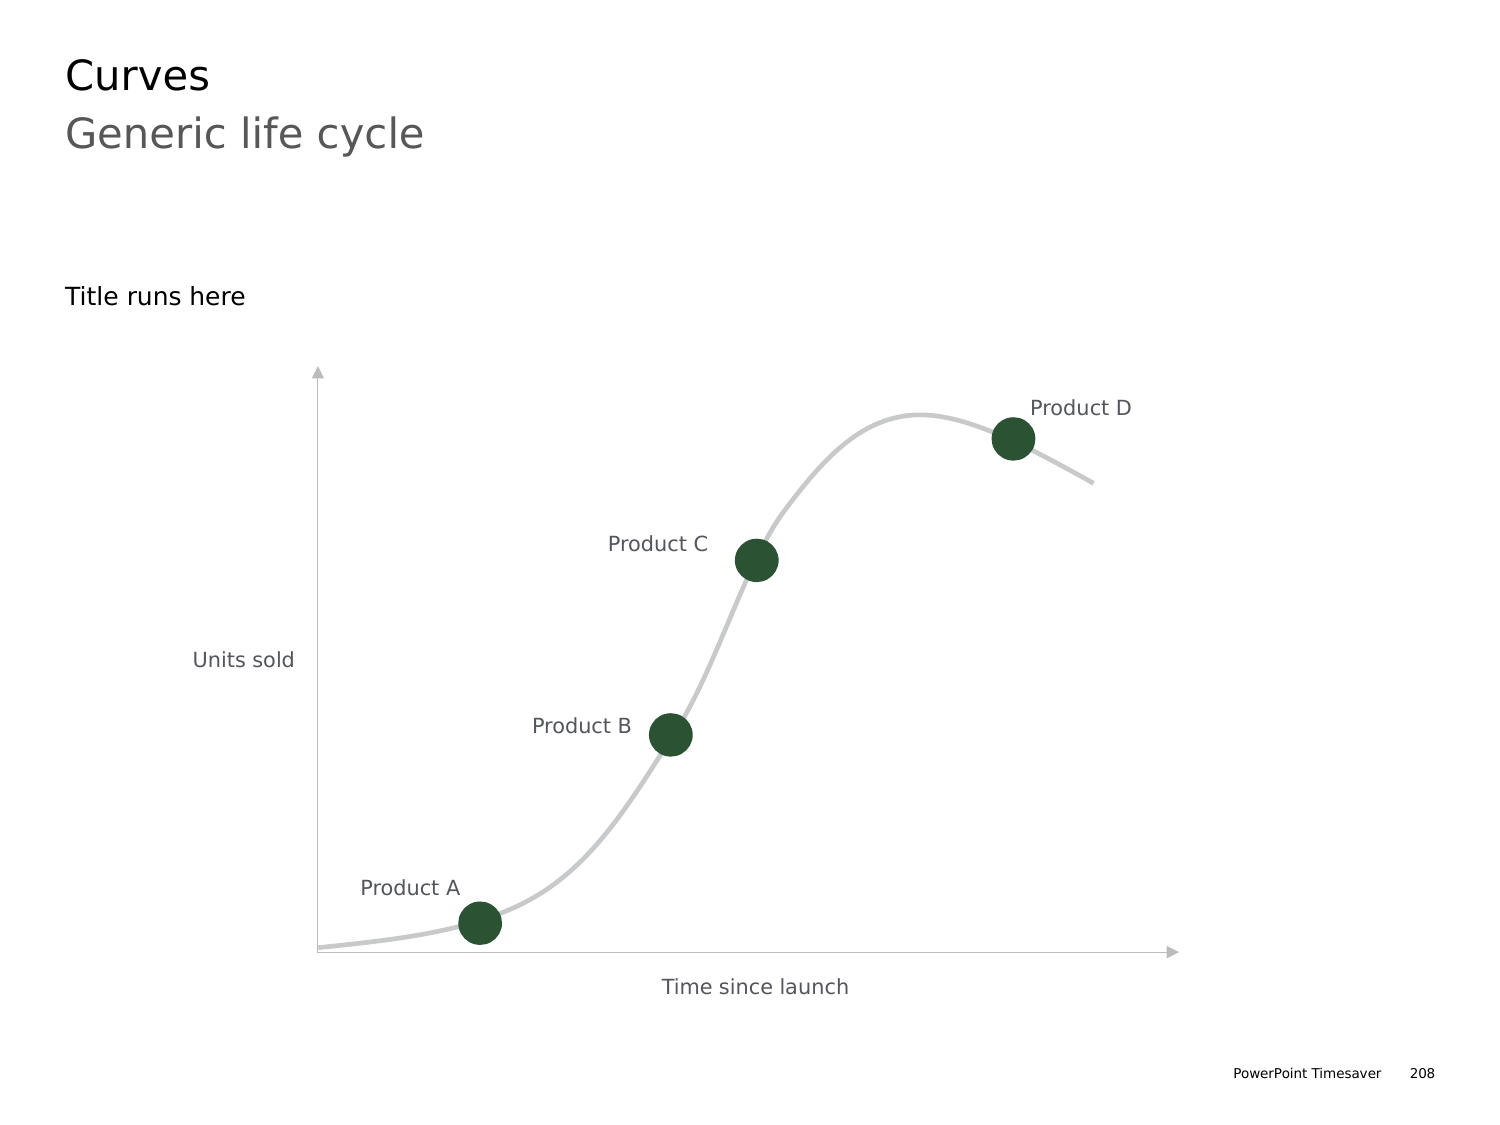

# Curves
Generic life cycle
Title runs here

Product D

Product C

Units sold
Product B

Product A

Time since launch